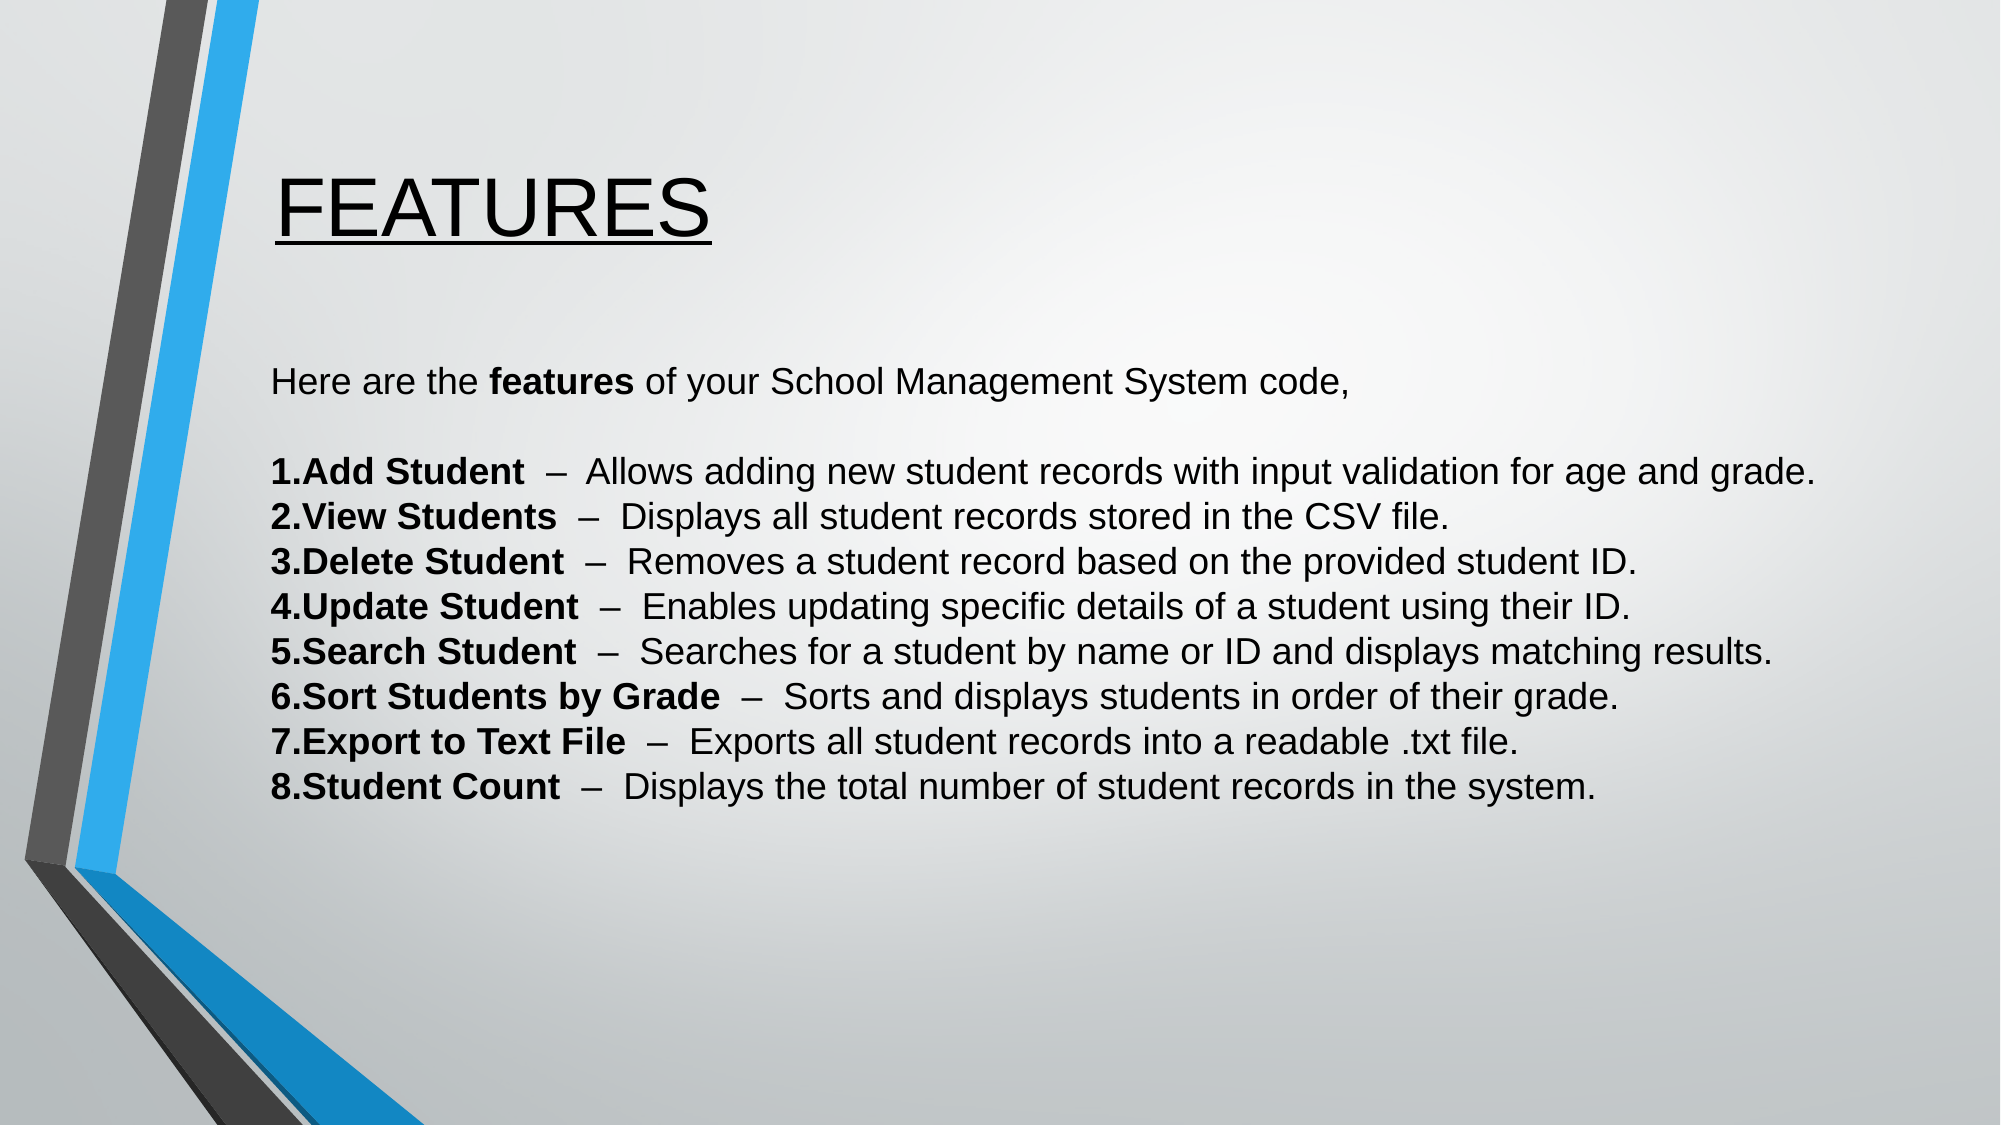

# FEATURES
Here are the features of your School Management System code,

Add Student  –  Allows adding new student records with input validation for age and grade.
View Students  –  Displays all student records stored in the CSV file.
Delete Student  –  Removes a student record based on the provided student ID.
Update Student  –  Enables updating specific details of a student using their ID.
Search Student  –  Searches for a student by name or ID and displays matching results.
Sort Students by Grade  –  Sorts and displays students in order of their grade.
Export to Text File  –  Exports all student records into a readable .txt file.
Student Count  –  Displays the total number of student records in the system.